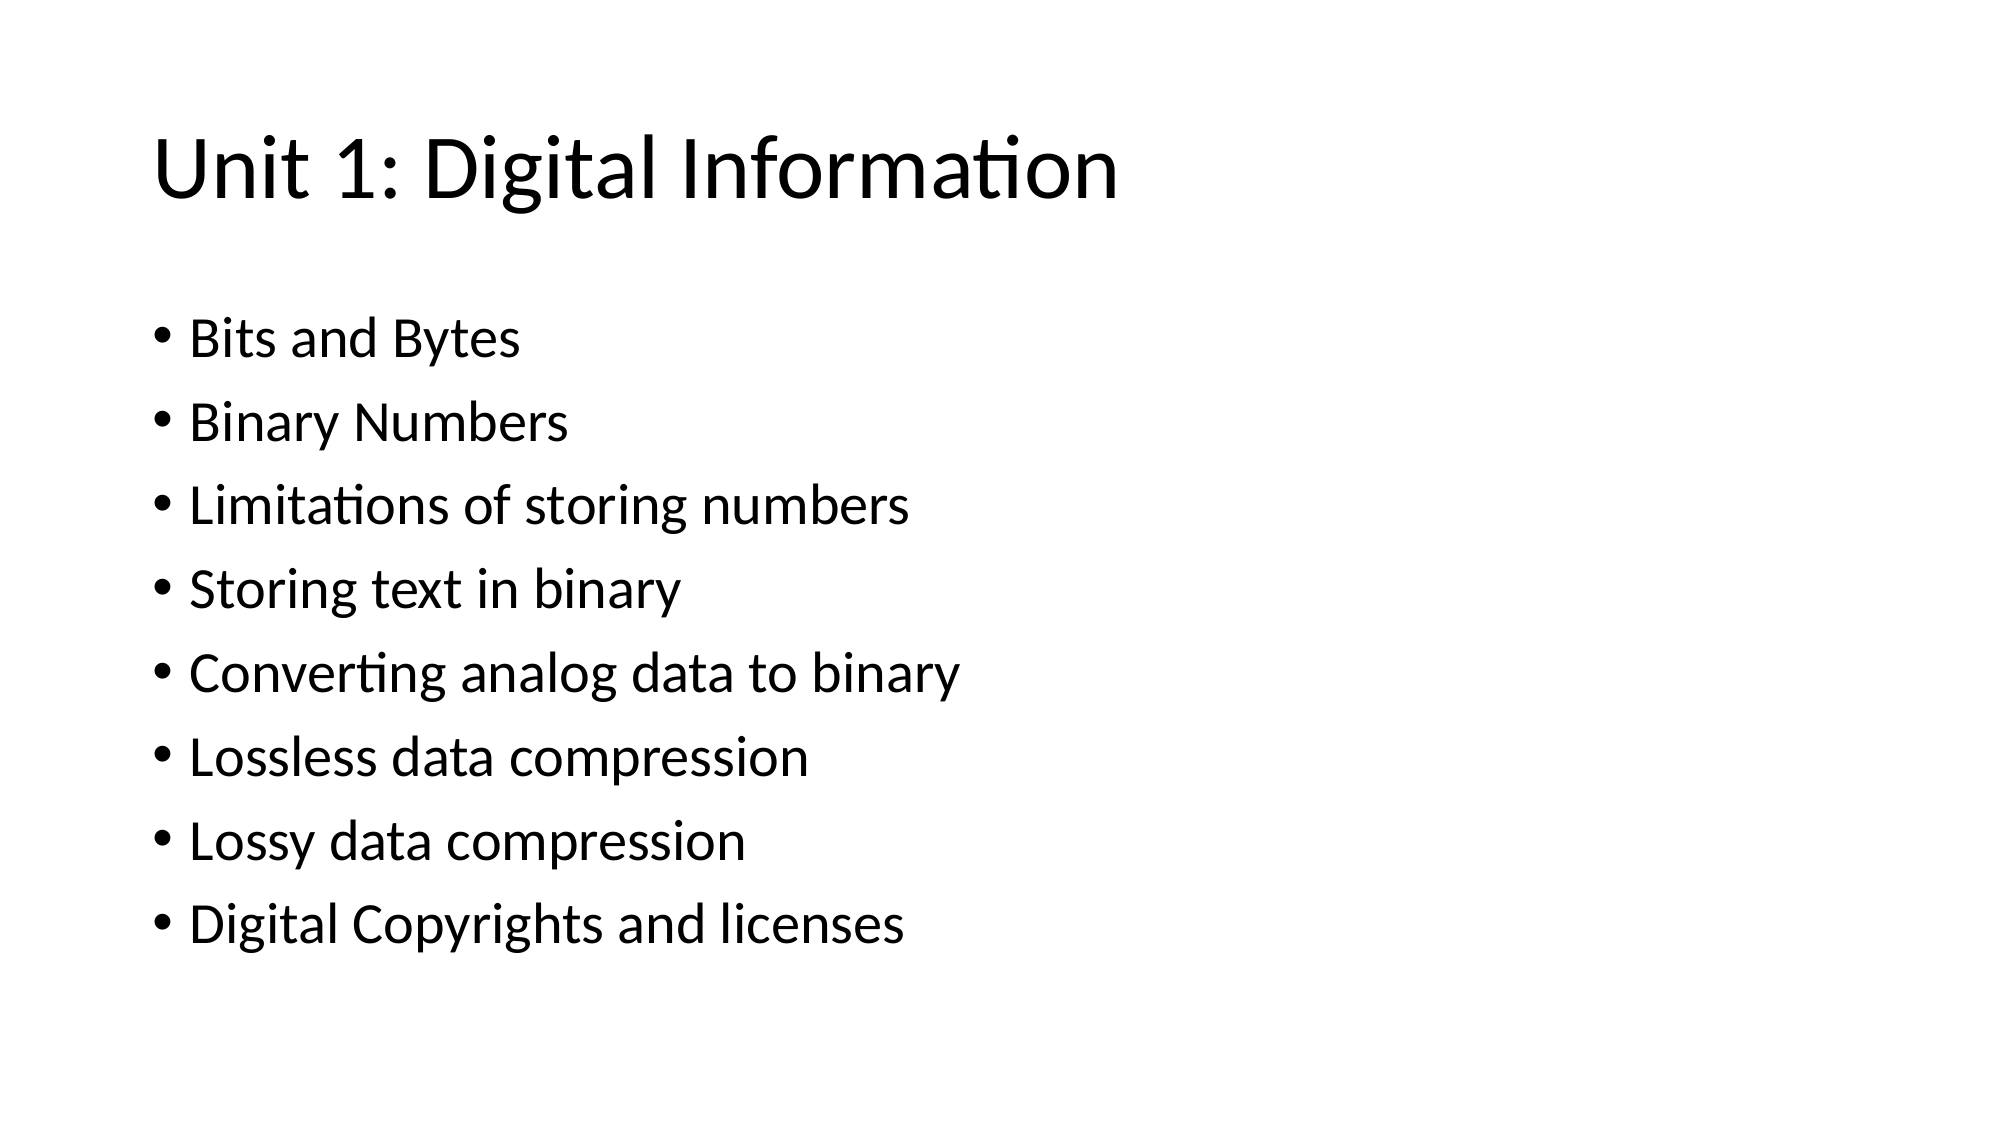

# Unit 1: Digital Information
Bits and Bytes
Binary Numbers
Limitations of storing numbers
Storing text in binary
Converting analog data to binary
Lossless data compression
Lossy data compression
Digital Copyrights and licenses